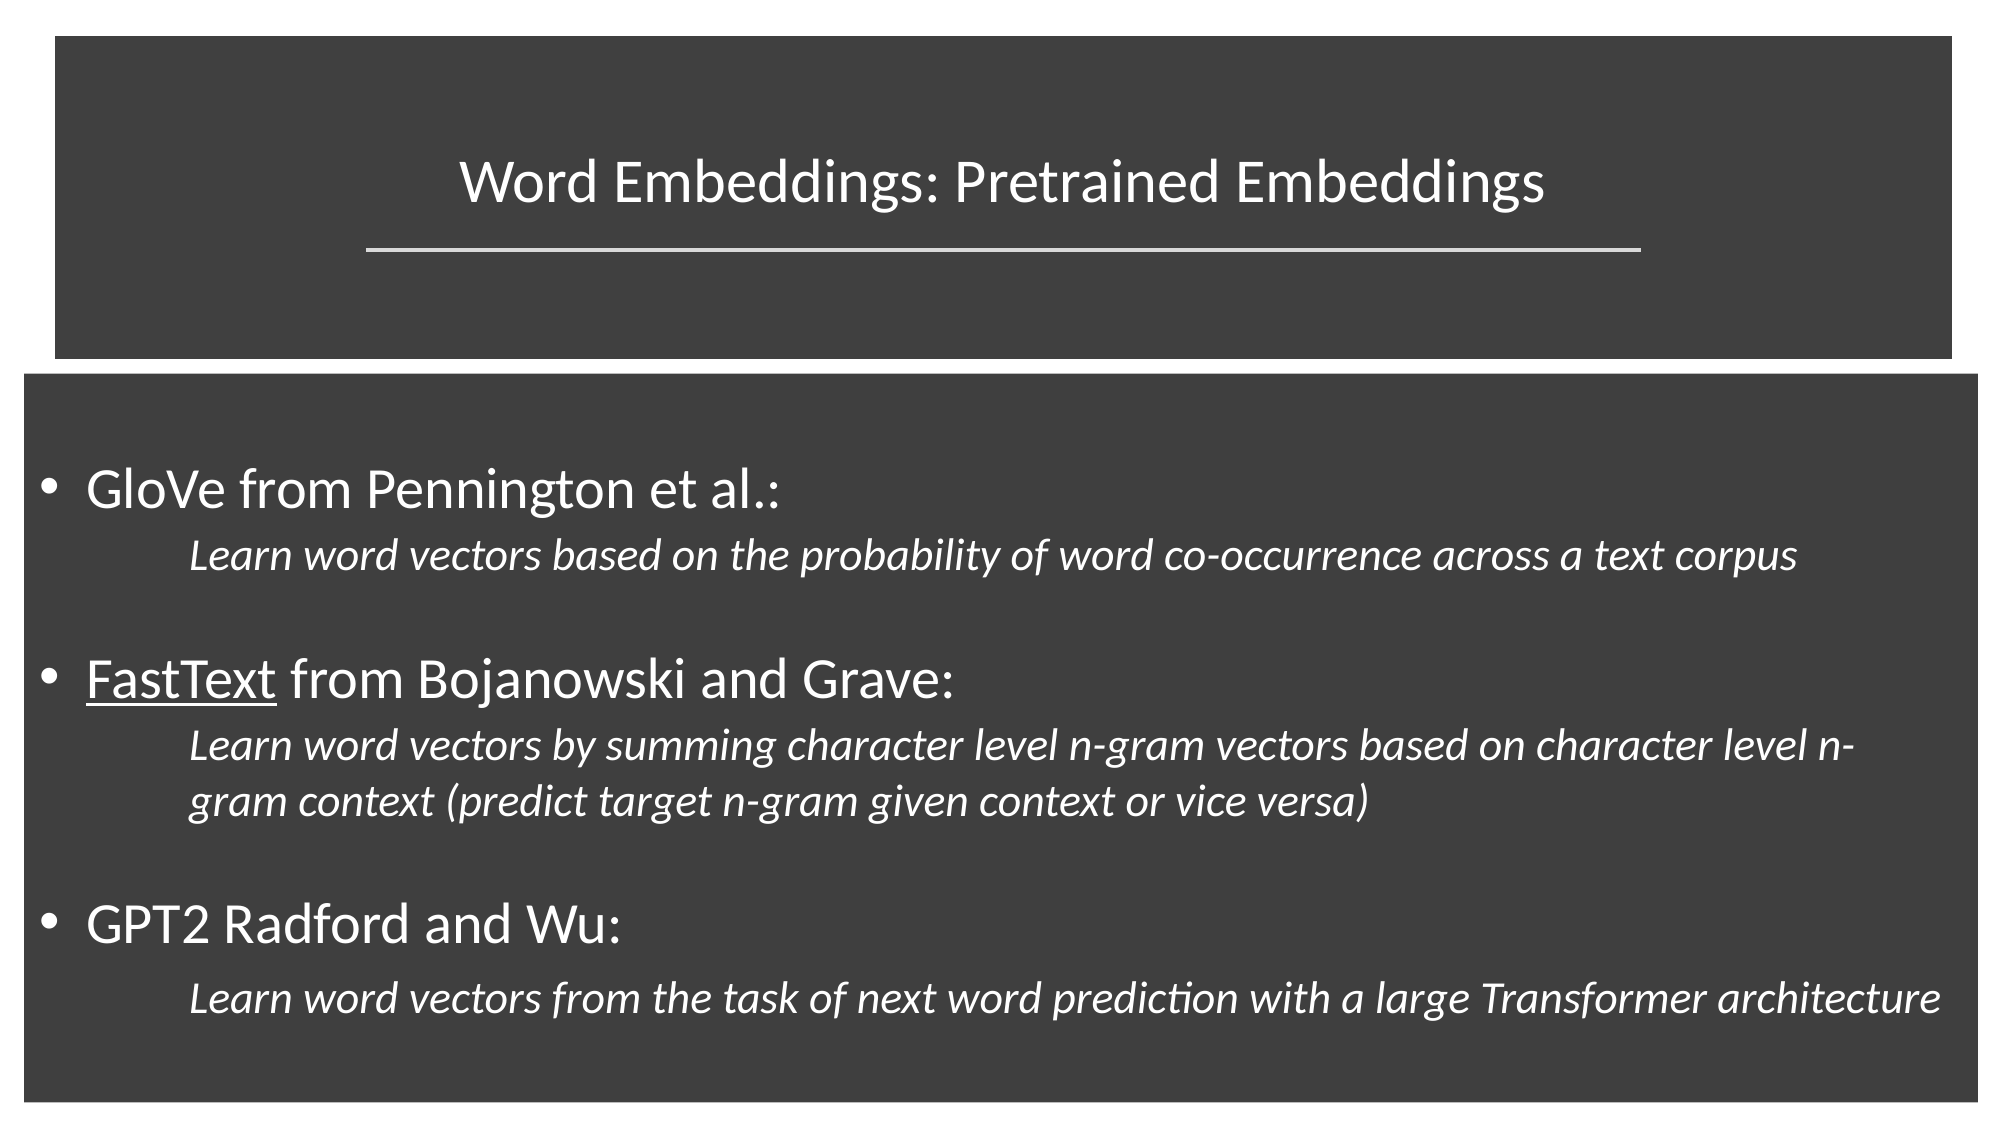

# Word Embeddings: Pretrained Embeddings
GloVe from Pennington et al.:
	Learn word vectors based on the probability of word co-occurrence across a text corpus

FastText from Bojanowski and Grave:
	Learn word vectors by summing character level n-gram vectors based on character level n-	gram context (predict target n-gram given context or vice versa)

GPT2 Radford and Wu:
	Learn word vectors from the task of next word prediction with a large Transformer architecture